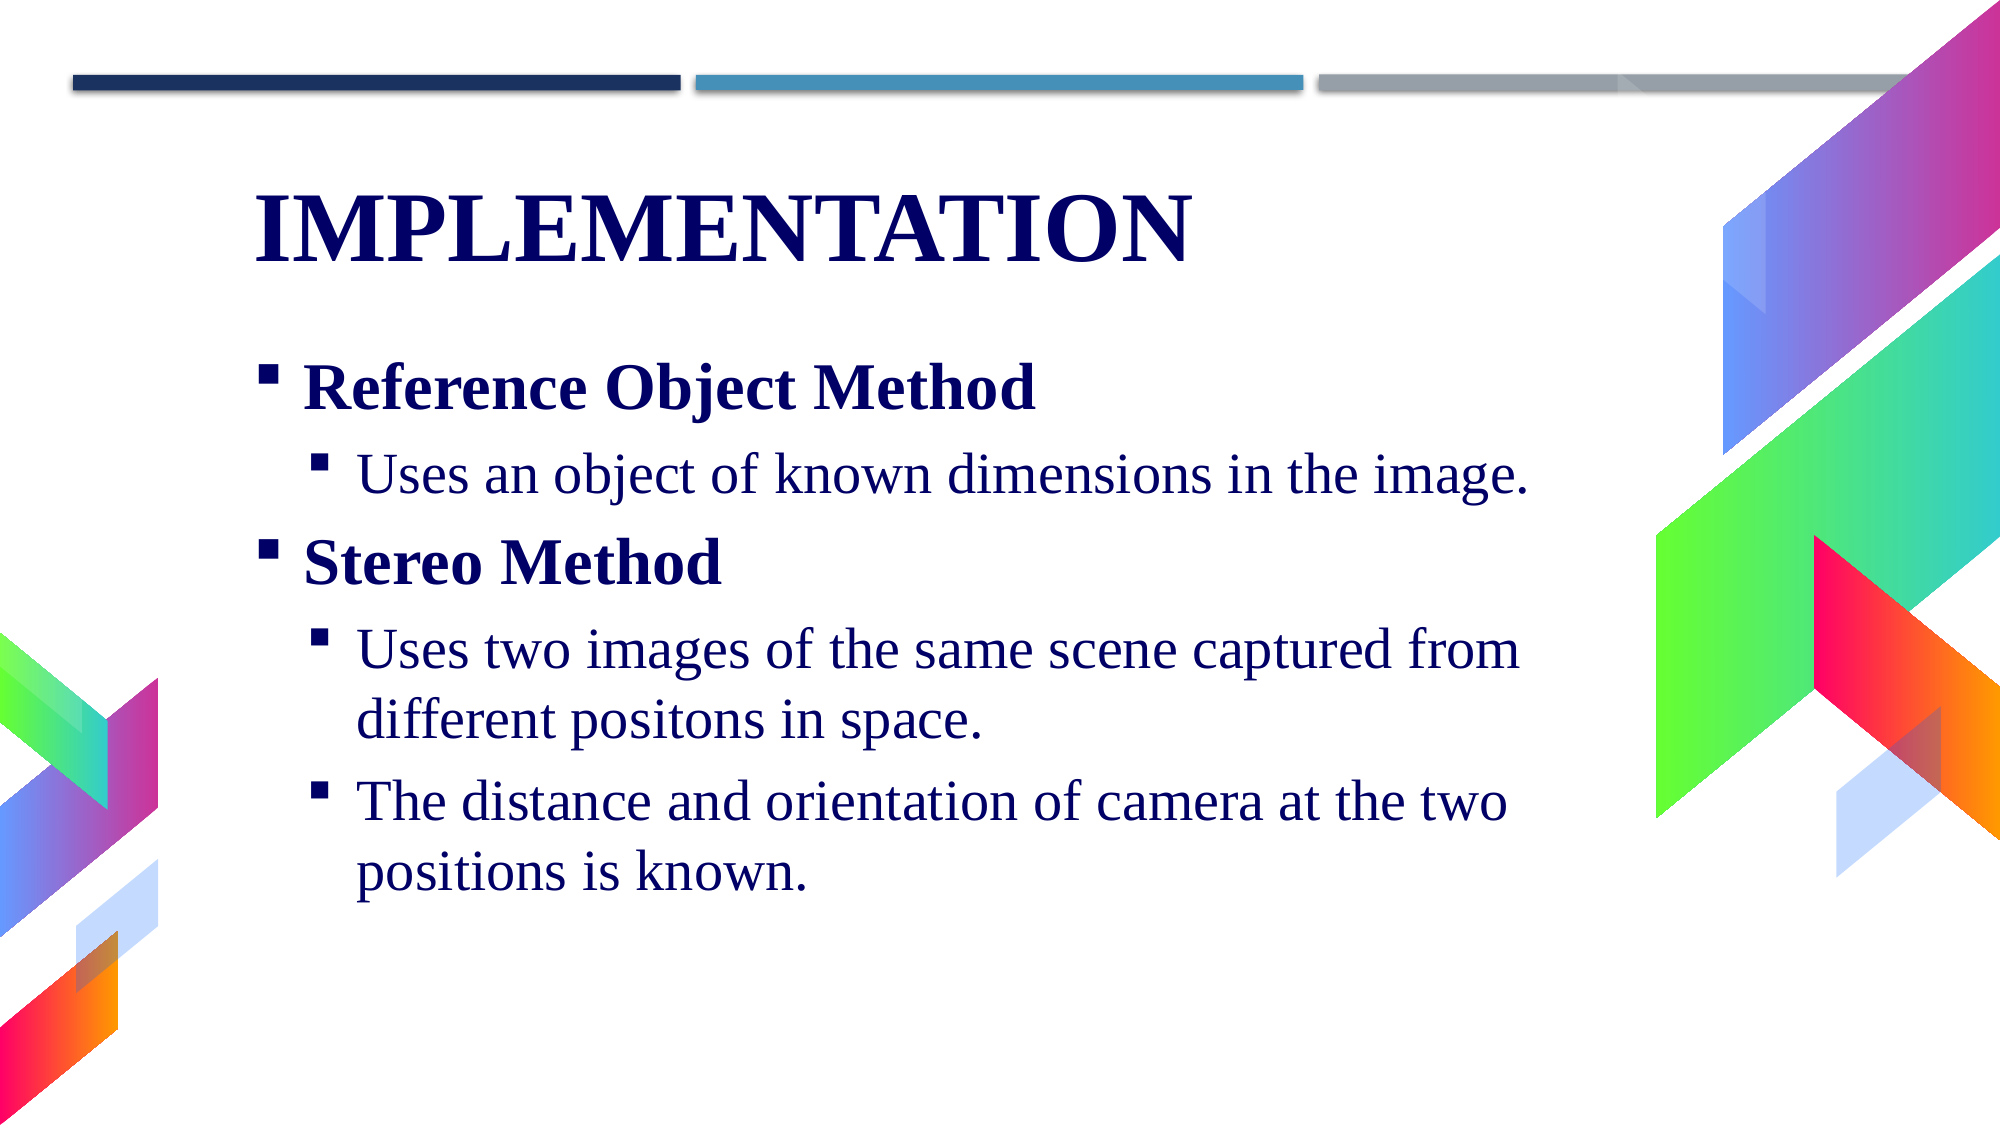

IMPLEMENTATION
Reference Object Method
Uses an object of known dimensions in the image.
Stereo Method
Uses two images of the same scene captured from different positons in space.
The distance and orientation of camera at the two positions is known.